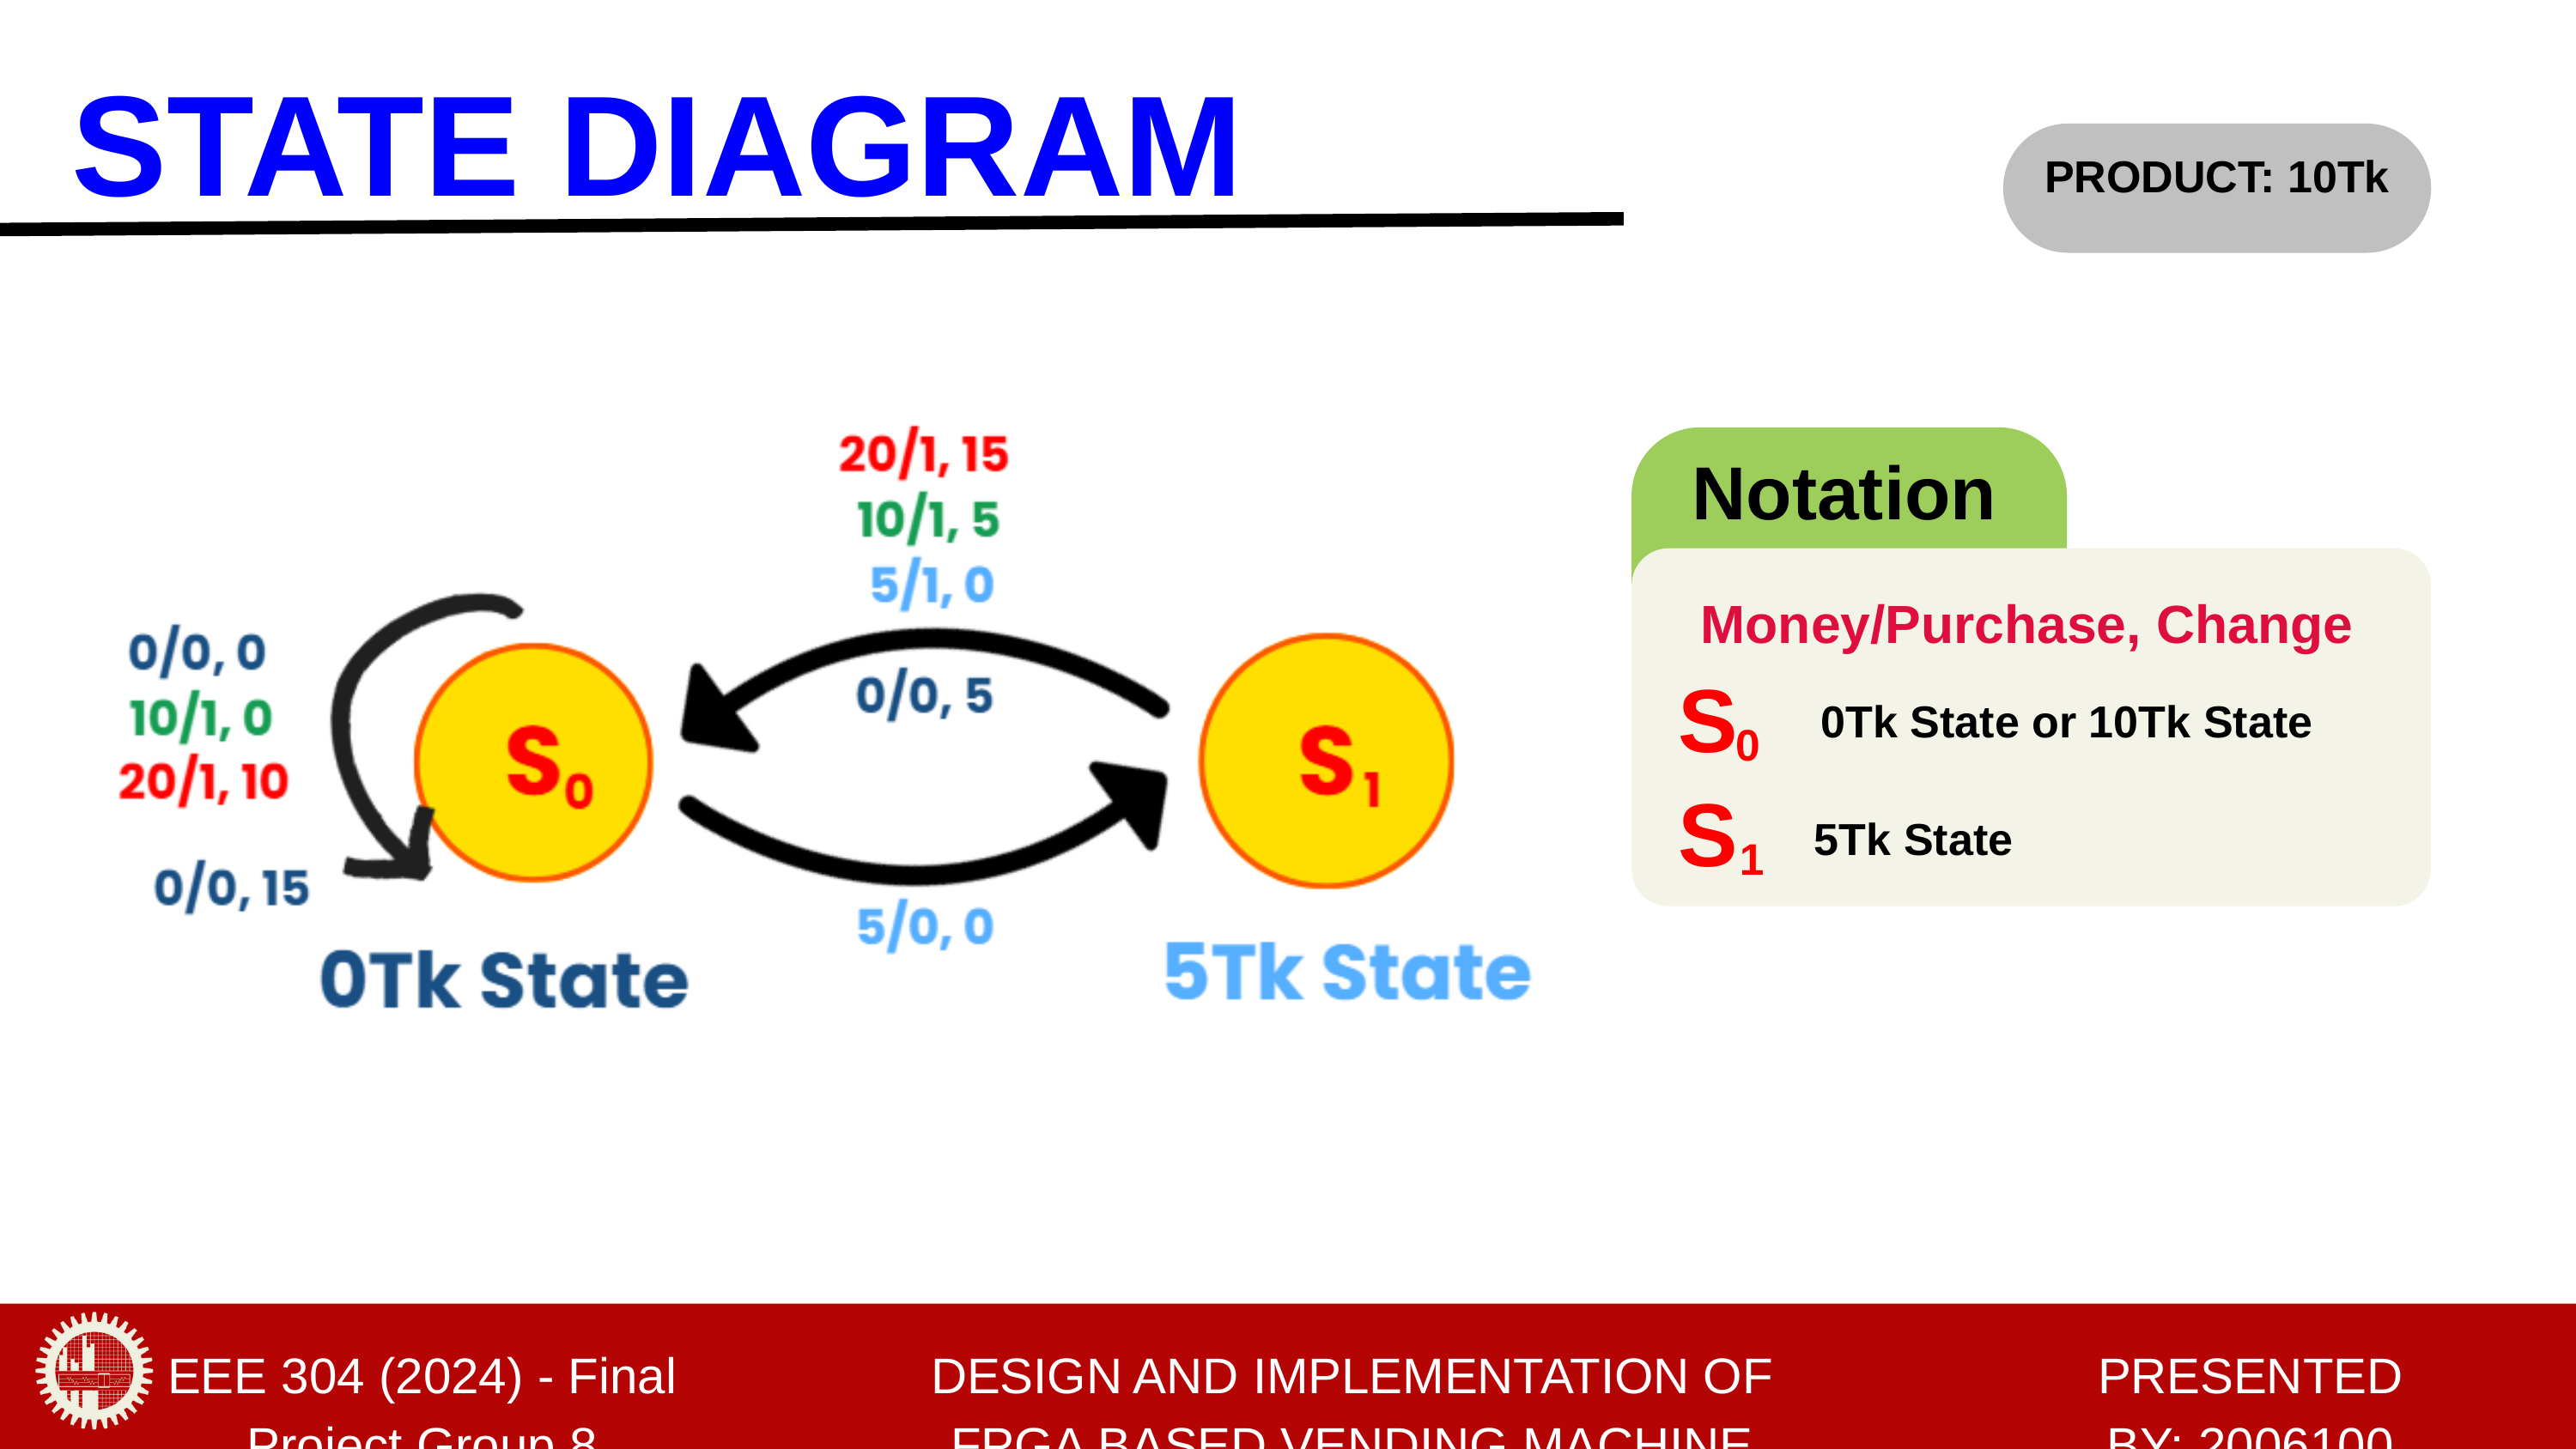

STATE DIAGRAM

PRODUCT: 10Tk

Notation

Money/Purchase, Change
S
0Tk State or 10Tk State
0
S
5Tk State
1

EEE 304 (2024) - Final Project Group 8
DESIGN AND IMPLEMENTATION OF FPGA BASED VENDING MACHINE
PRESENTED BY: 2006100